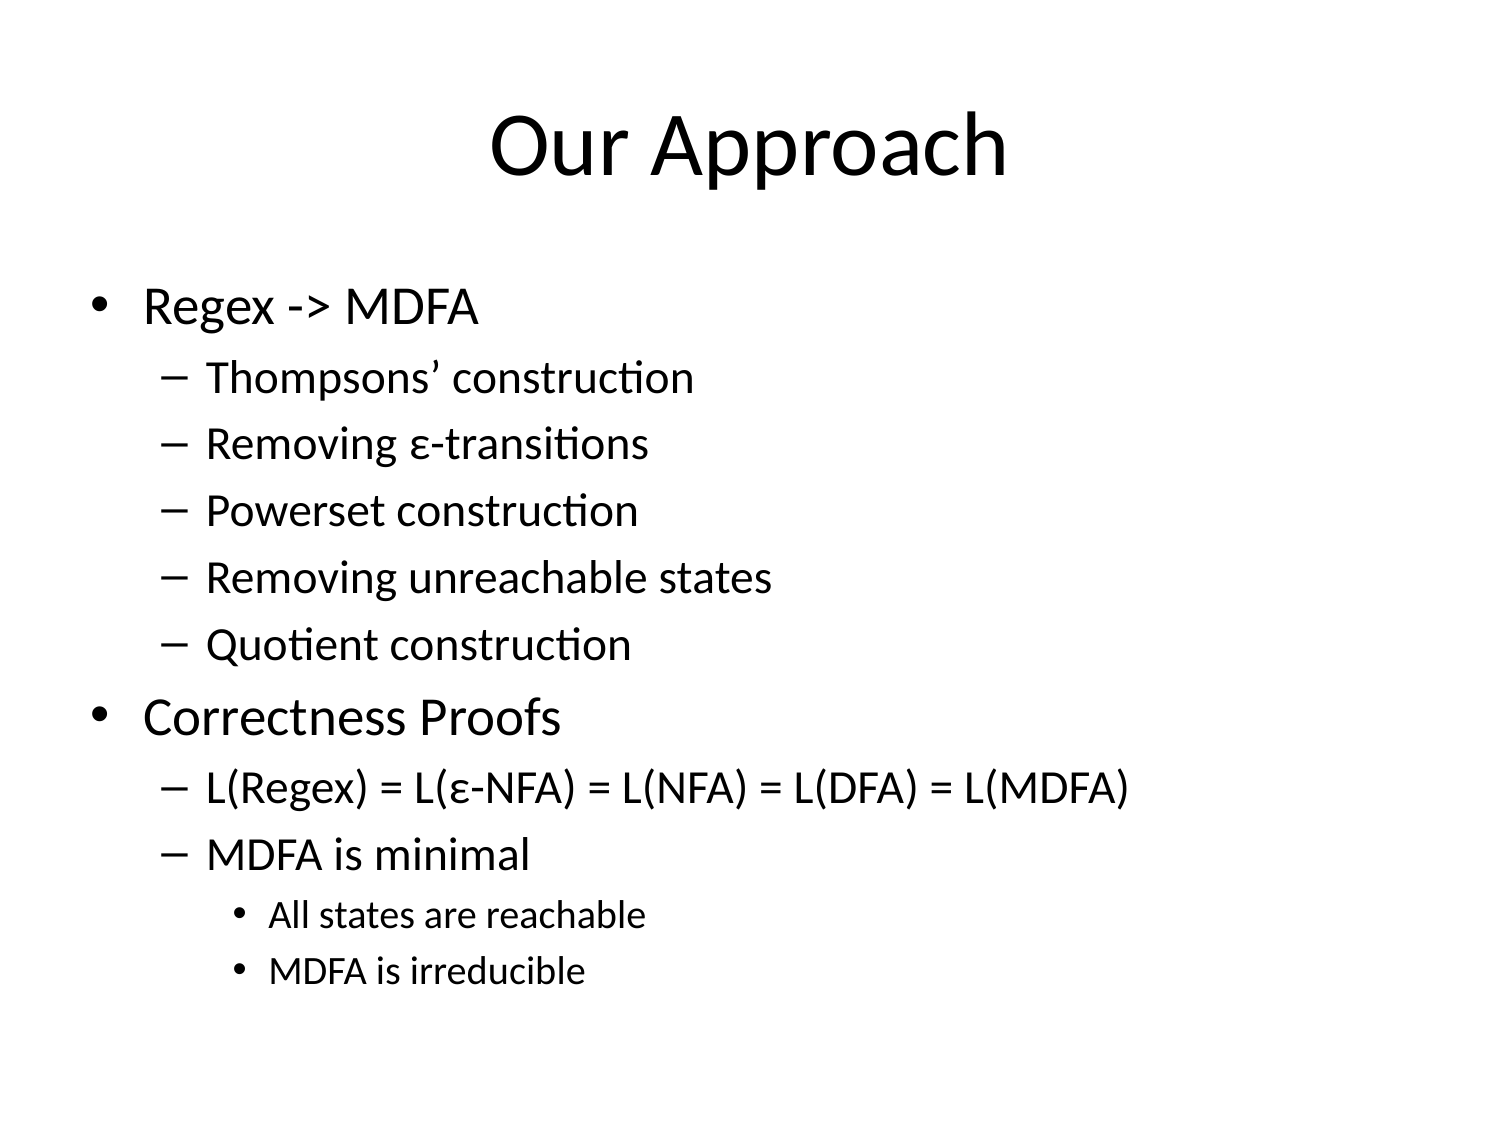

# Our Approach
Regex -> MDFA
Thompsons’ construction
Removing ε-transitions
Powerset construction
Removing unreachable states
Quotient construction
Correctness Proofs
L(Regex) = L(ε-NFA) = L(NFA) = L(DFA) = L(MDFA)
MDFA is minimal
All states are reachable
MDFA is irreducible